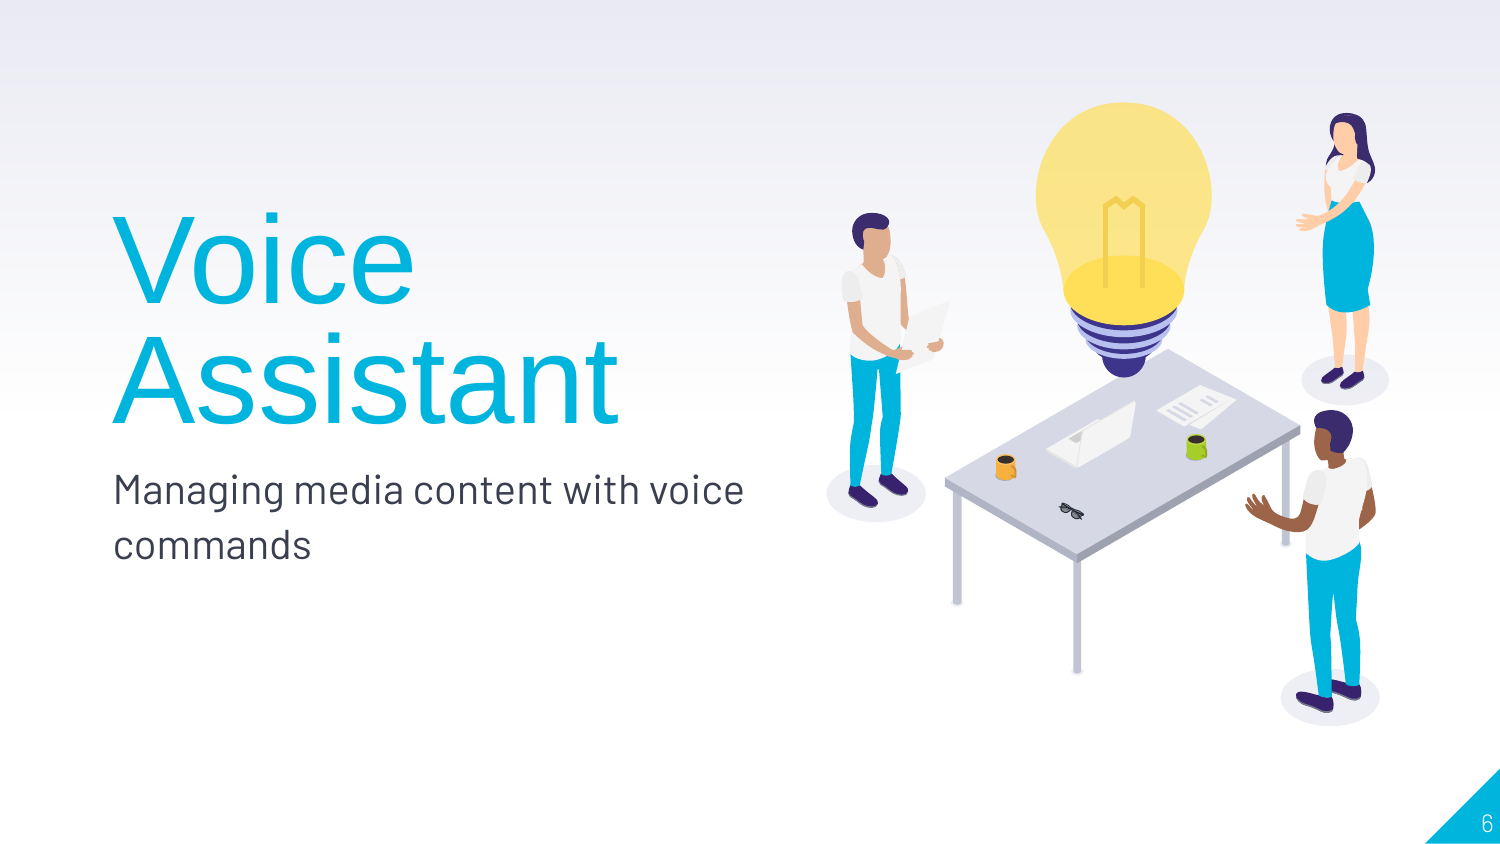

Voice Assistant
Managing media content with voice commands
6